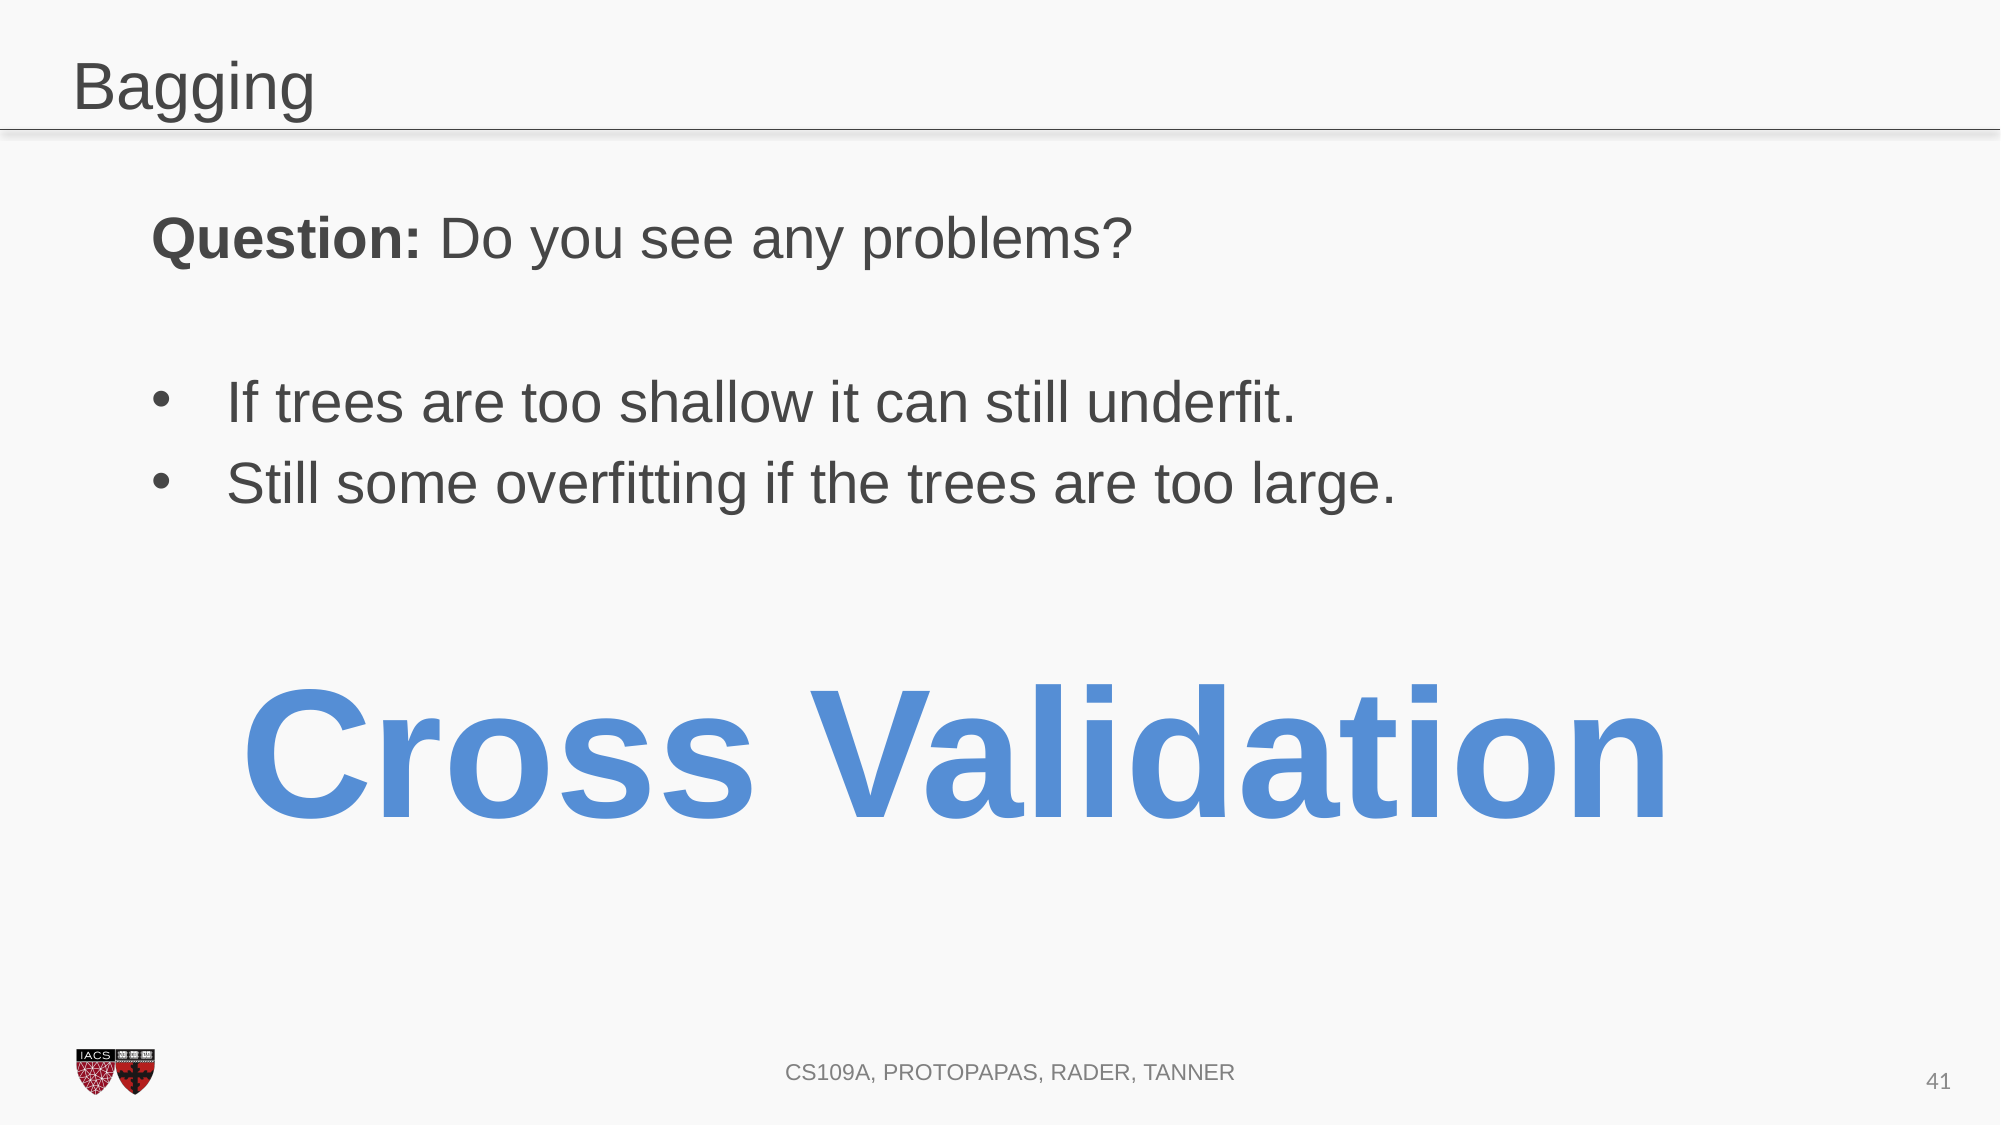

# Bagging
Question: Do you see any problems?

If trees are too shallow it can still underfit.
Still some overfitting if the trees are too large.

Cross Validation

41